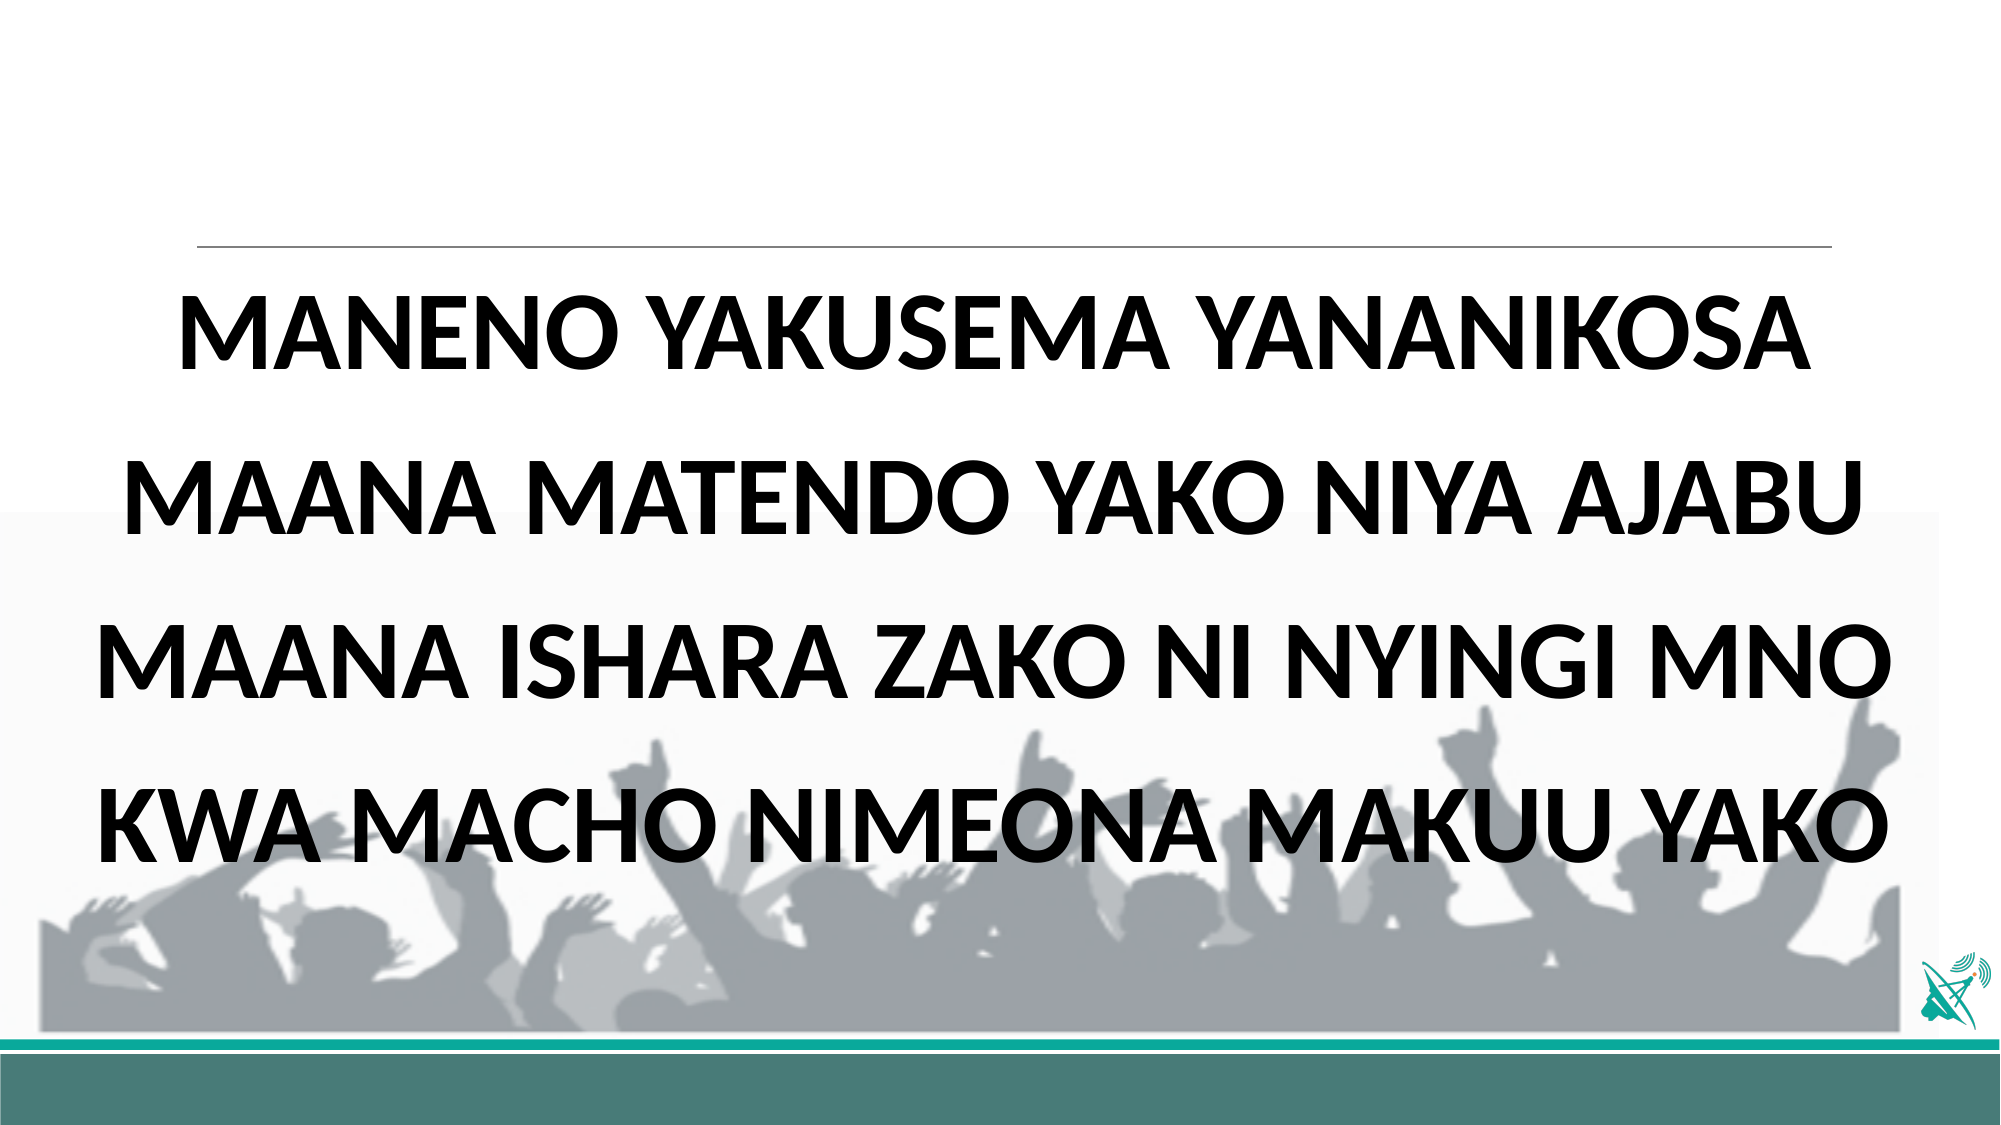

MANENO YAKUSEMA YANANIKOSA
MAANA MATENDO YAKO NIYA AJABU
MAANA ISHARA ZAKO NI NYINGI MNO
KWA MACHO NIMEONA MAKUU YAKO